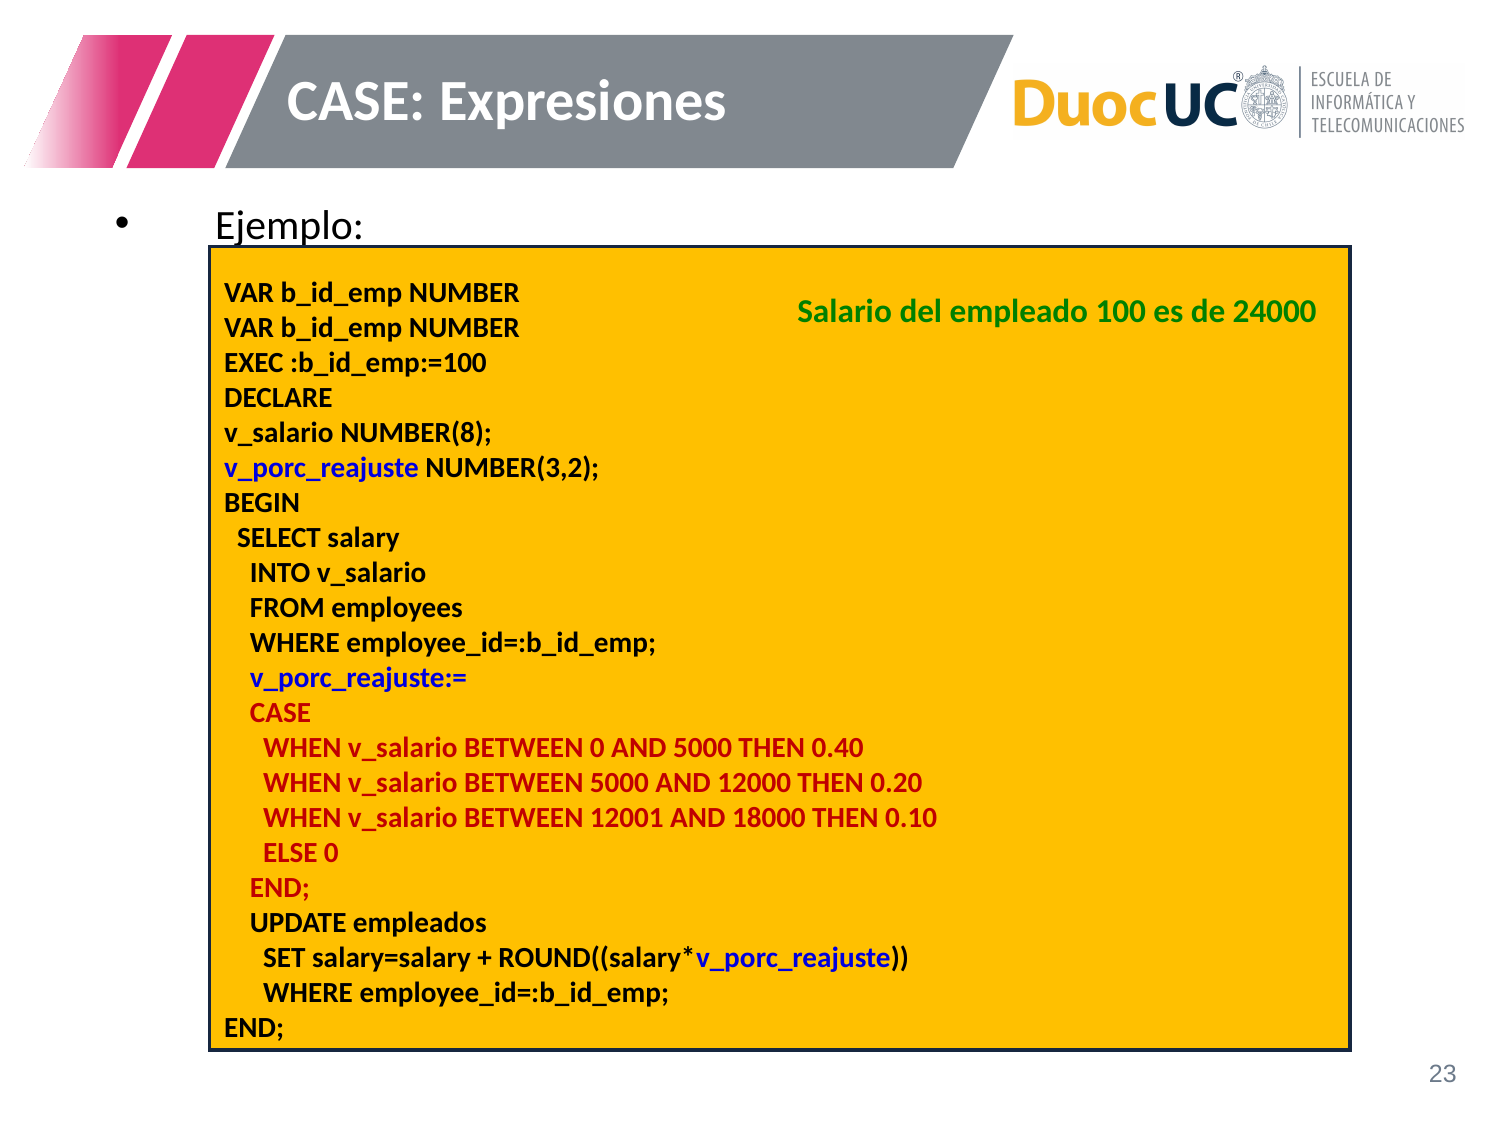

# CASE: Expresiones
Ejemplo:

VAR b_id_emp NUMBER
VAR b_id_emp NUMBER
EXEC :b_id_emp:=100
DECLARE
v_salario NUMBER(8);
v_porc_reajuste NUMBER(3,2);
BEGIN
  SELECT salary
    INTO v_salario
    FROM employees
    WHERE employee_id=:b_id_emp;
    v_porc_reajuste:=
    CASE
      WHEN v_salario BETWEEN 0 AND 5000 THEN 0.40
      WHEN v_salario BETWEEN 5000 AND 12000 THEN 0.20
      WHEN v_salario BETWEEN 12001 AND 18000 THEN 0.10
      ELSE 0
    END;
    UPDATE empleados
      SET salary=salary + ROUND((salary*v_porc_reajuste))
      WHERE employee_id=:b_id_emp;
END;
Salario del empleado 100 es de 24000